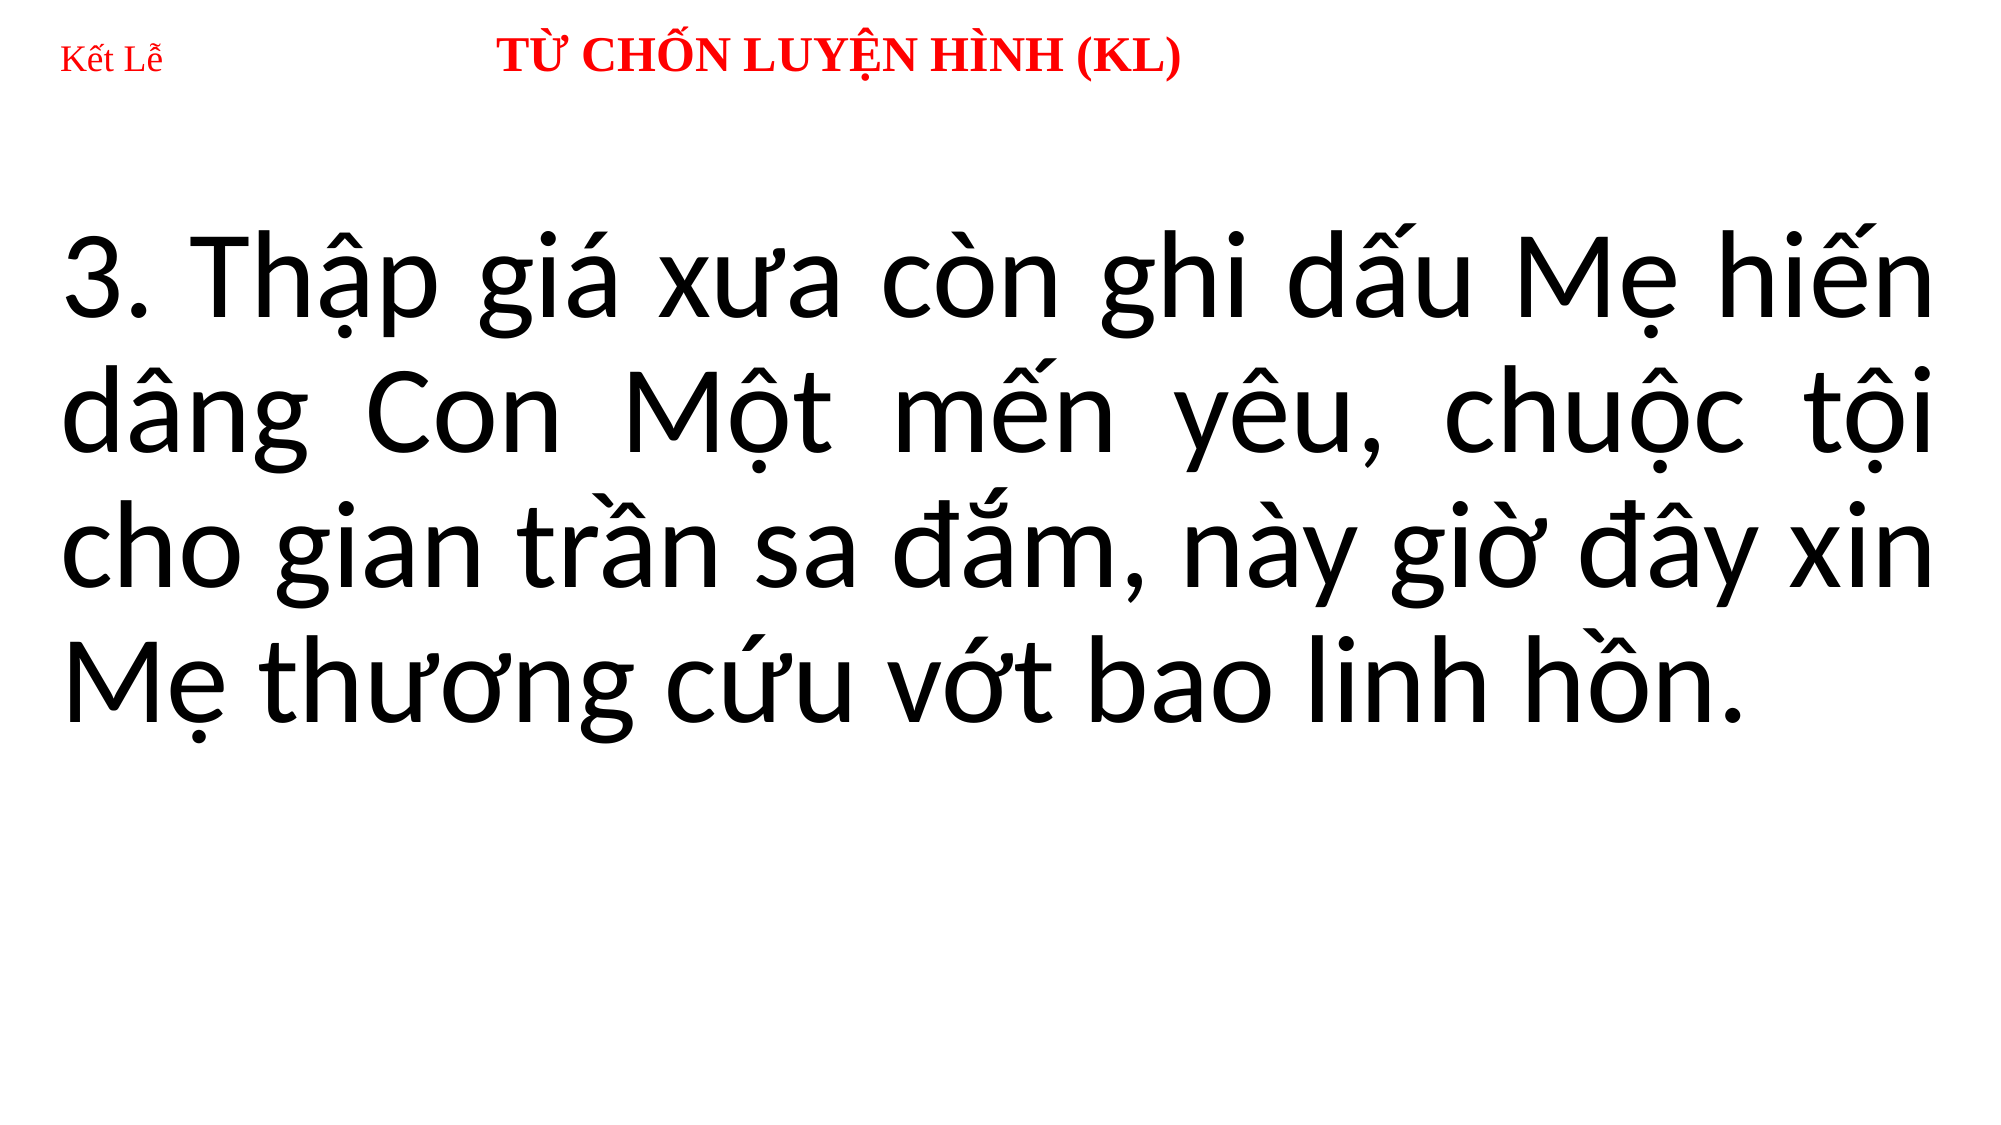

# Kết Lễ                                   TỪ CHỐN LUYỆN HÌNH (KL)
3. Thập giá xưa còn ghi dấu Mẹ hiến dâng Con Một mến yêu, chuộc tội cho gian trần sa đắm, này giờ đây xin Mẹ thương cứu vớt bao linh hồn.